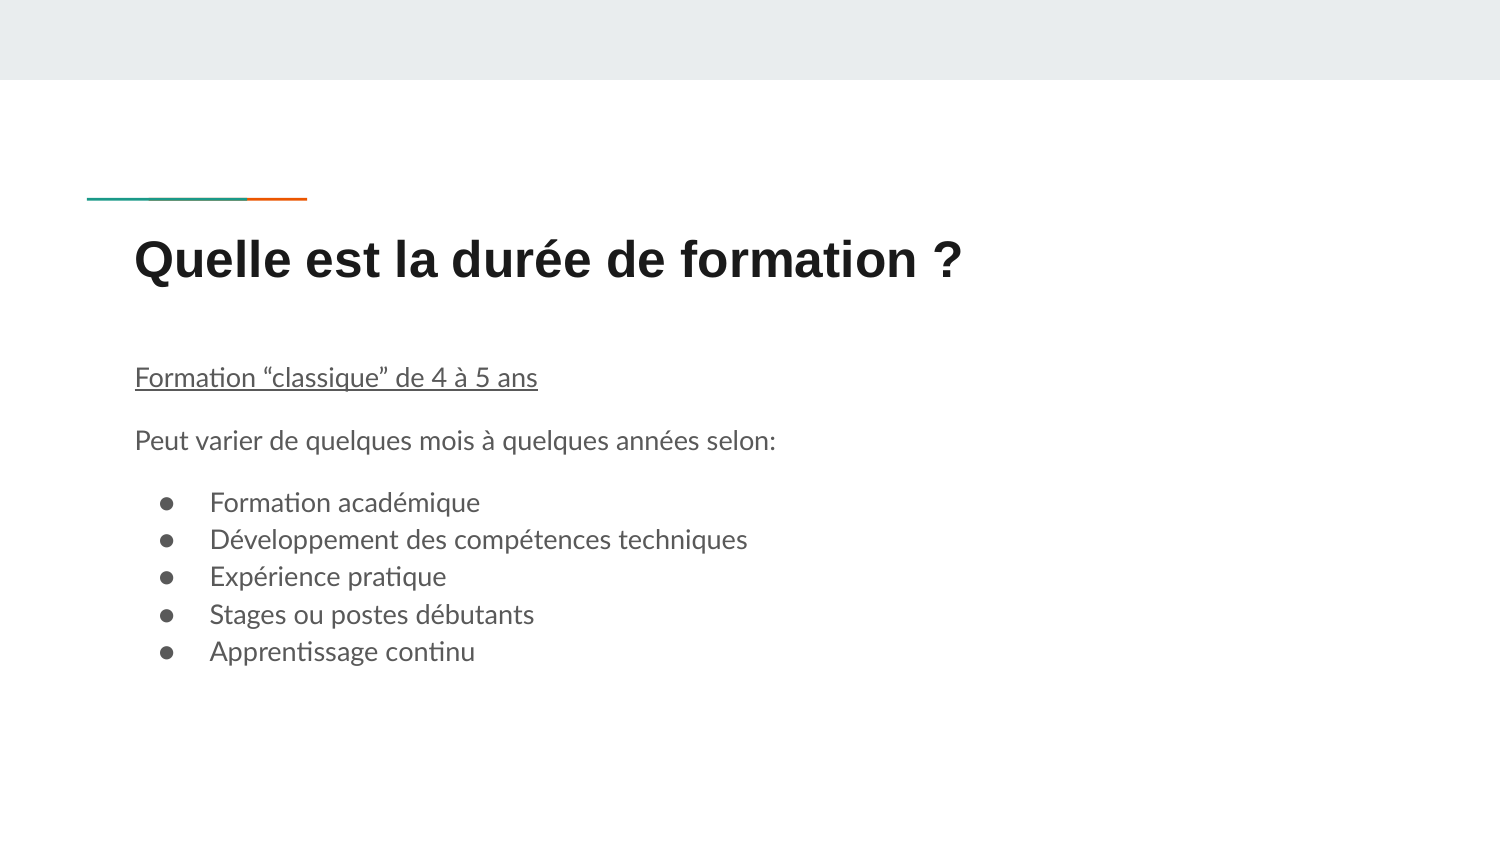

# Quelle est la durée de formation ?
Formation “classique” de 4 à 5 ans
Peut varier de quelques mois à quelques années selon:
Formation académique
Développement des compétences techniques
Expérience pratique
Stages ou postes débutants
Apprentissage continu